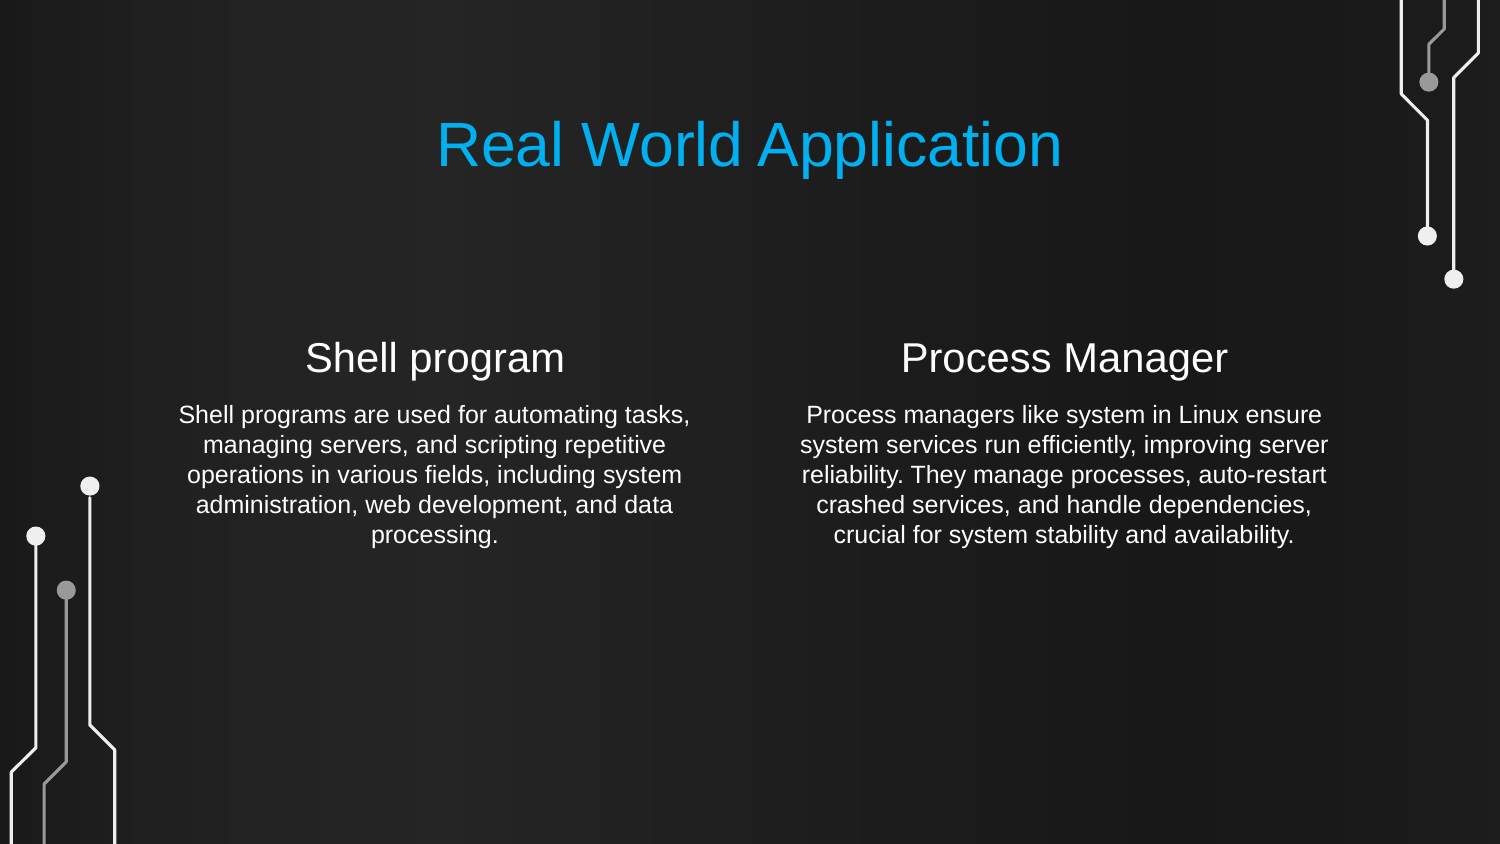

# Real World Application
Shell program
Process Manager
Process managers like system in Linux ensure system services run efficiently, improving server reliability. They manage processes, auto-restart crashed services, and handle dependencies, crucial for system stability and availability.
Shell programs are used for automating tasks, managing servers, and scripting repetitive operations in various fields, including system administration, web development, and data processing.